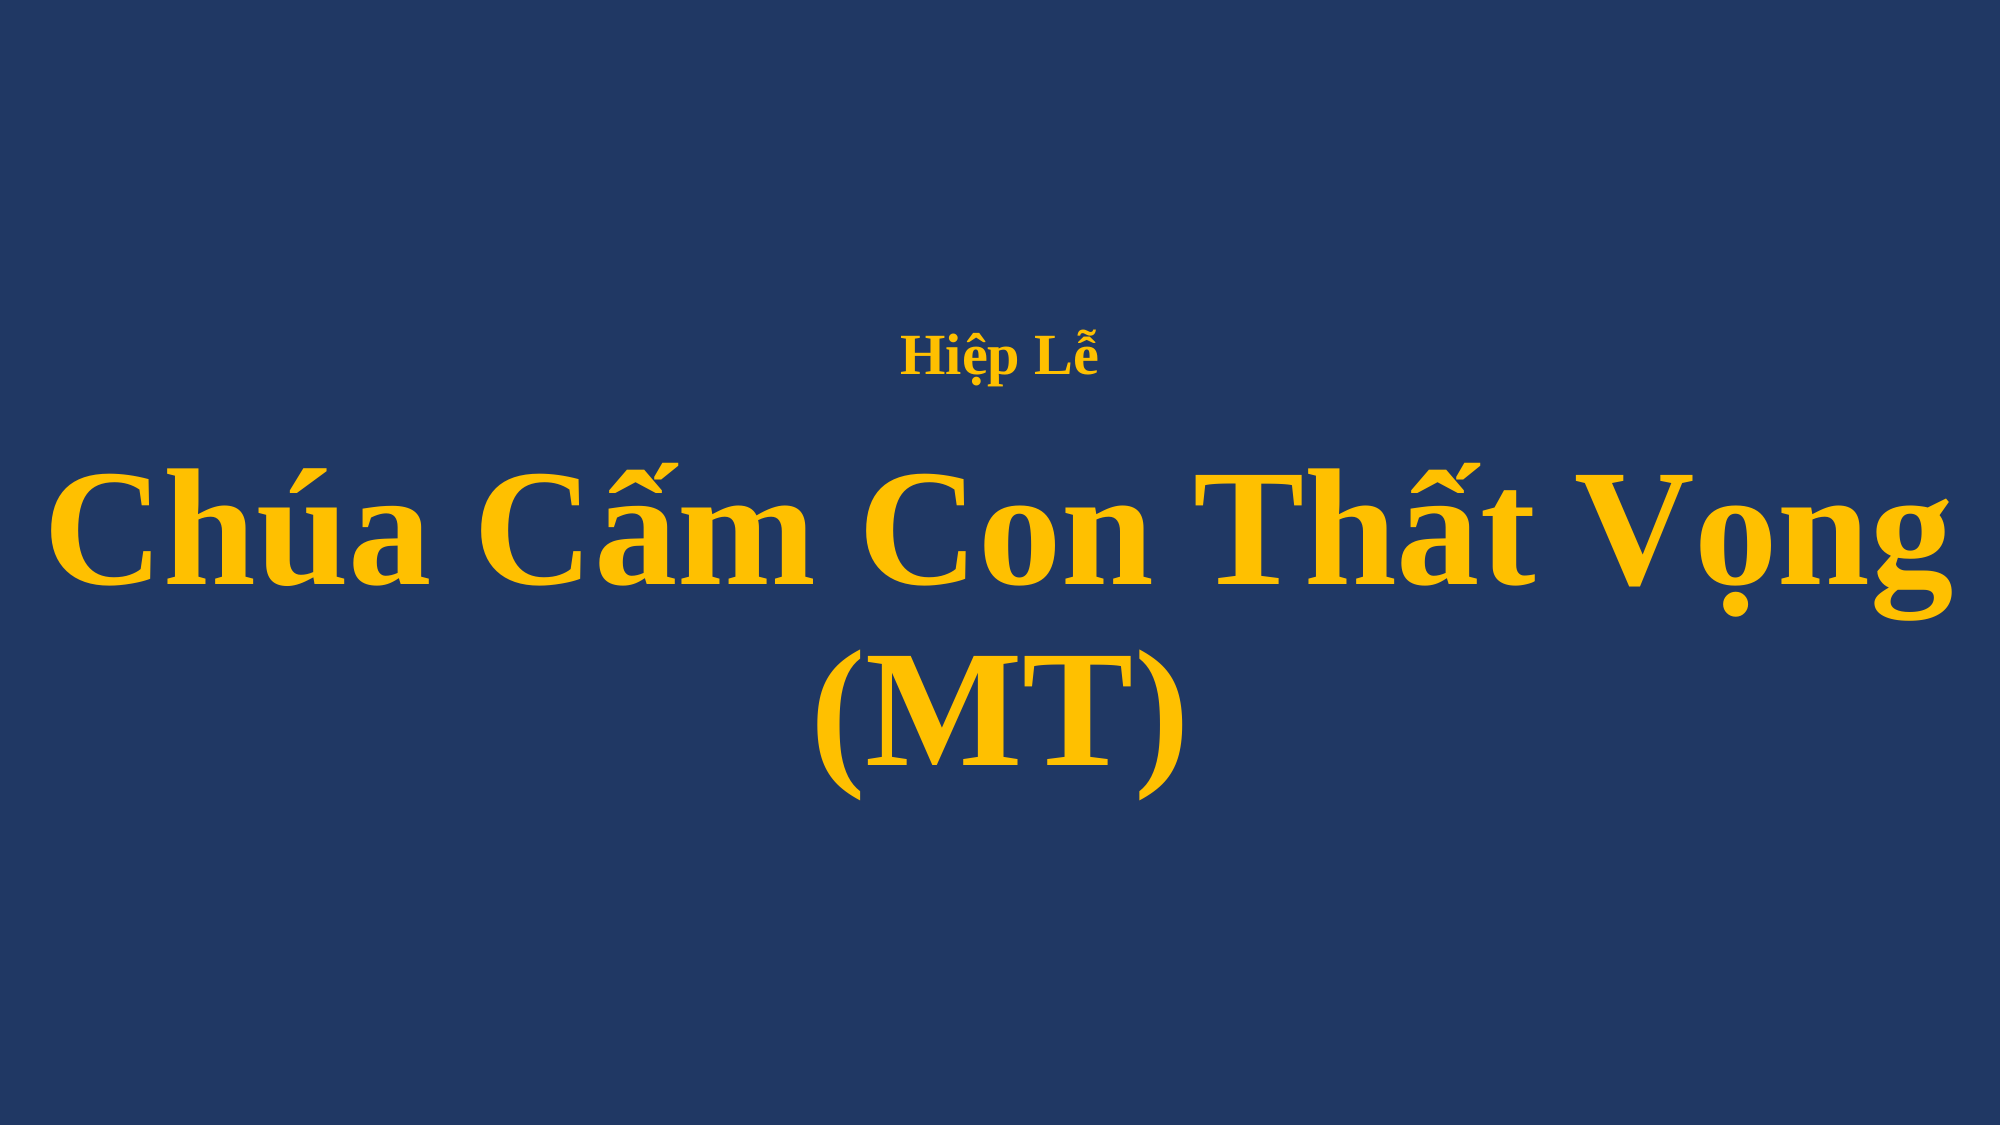

# Hiệp Lễ Chúa Cấm Con Thất Vọng (MT)